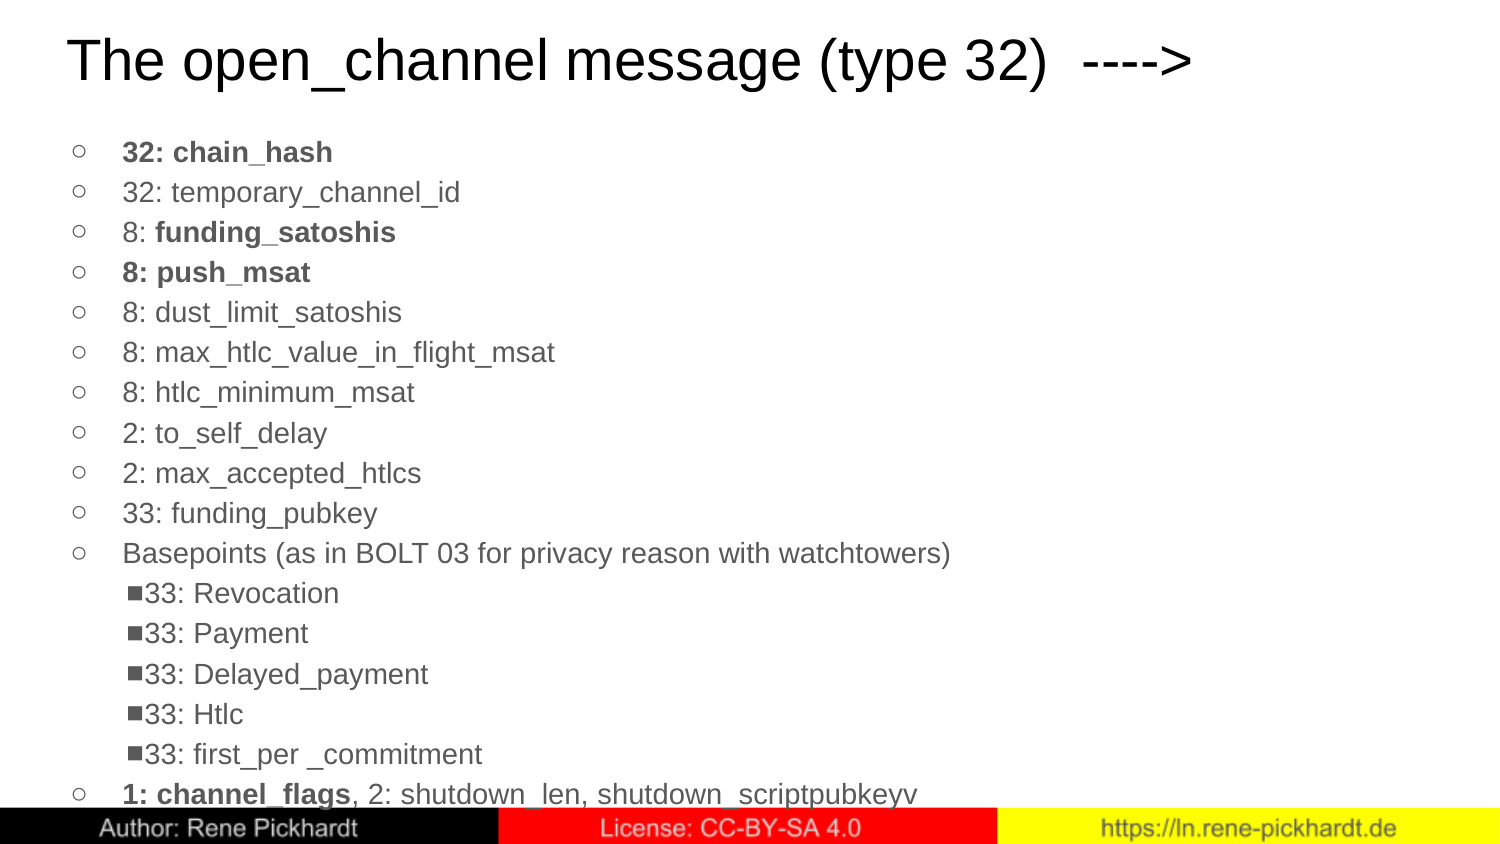

# The open_channel message (type 32)  ---->
32: chain_hash
32: temporary_channel_id
8: funding_satoshis
8: push_msat
8: dust_limit_satoshis
8: max_htlc_value_in_flight_msat
8: htlc_minimum_msat
2: to_self_delay
2: max_accepted_htlcs
33: funding_pubkey
Basepoints (as in BOLT 03 for privacy reason with watchtowers)
33: Revocation
33: Payment
33: Delayed_payment
33: Htlc
33: first_per _commitment
1: channel_flags, 2: shutdown_len, shutdown_scriptpubkeyv